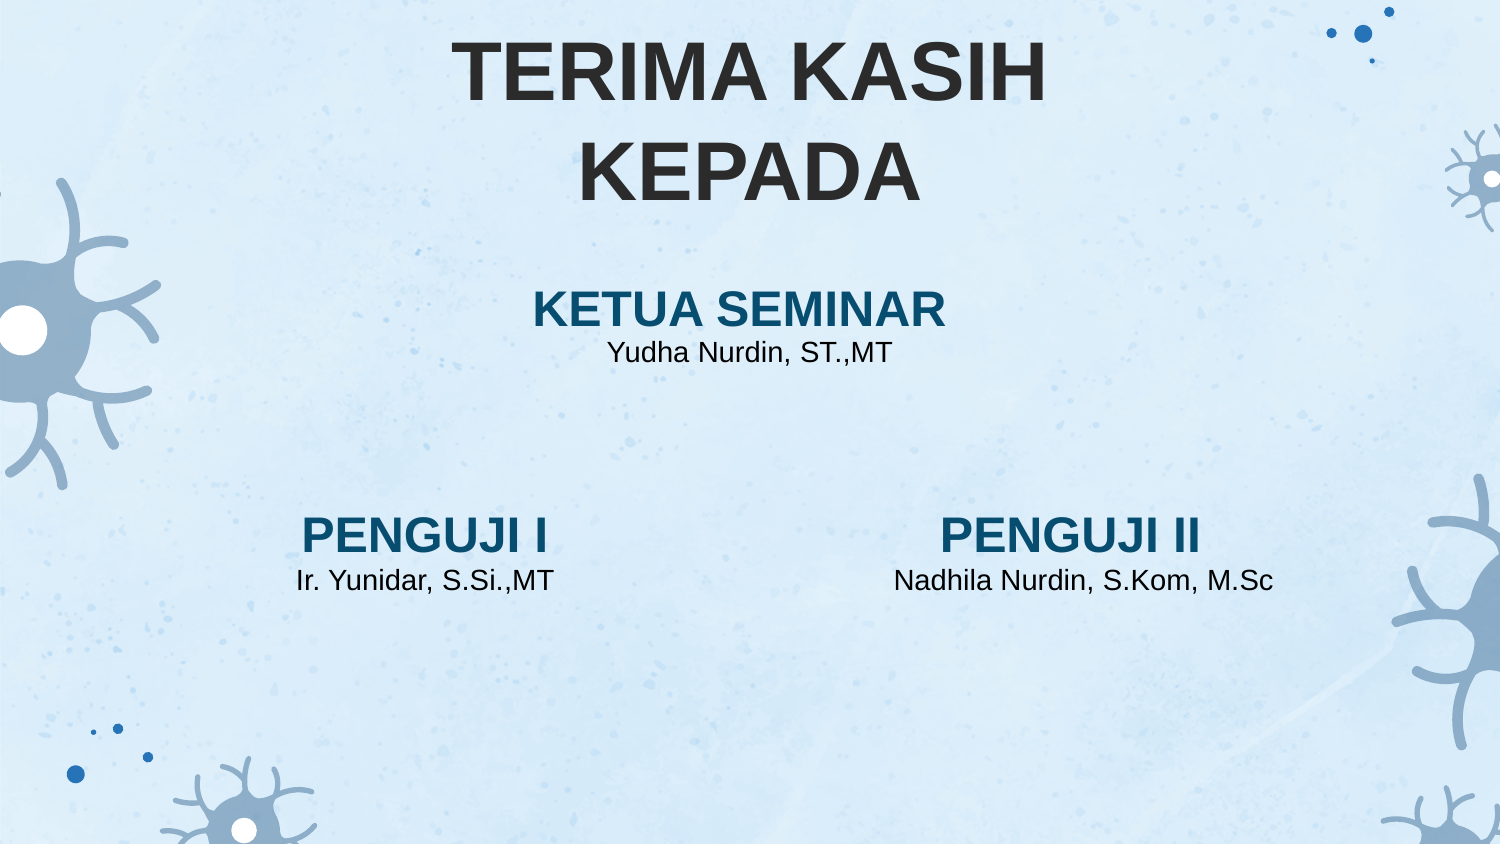

# TERIMA KASIH KEPADA

KETUA SEMINAR
Yudha Nurdin, ST.,MT

PENGUJI I
PENGUJI II
Ir. Yunidar, S.Si.,MT
Nadhila Nurdin, S.Kom, M.Sc